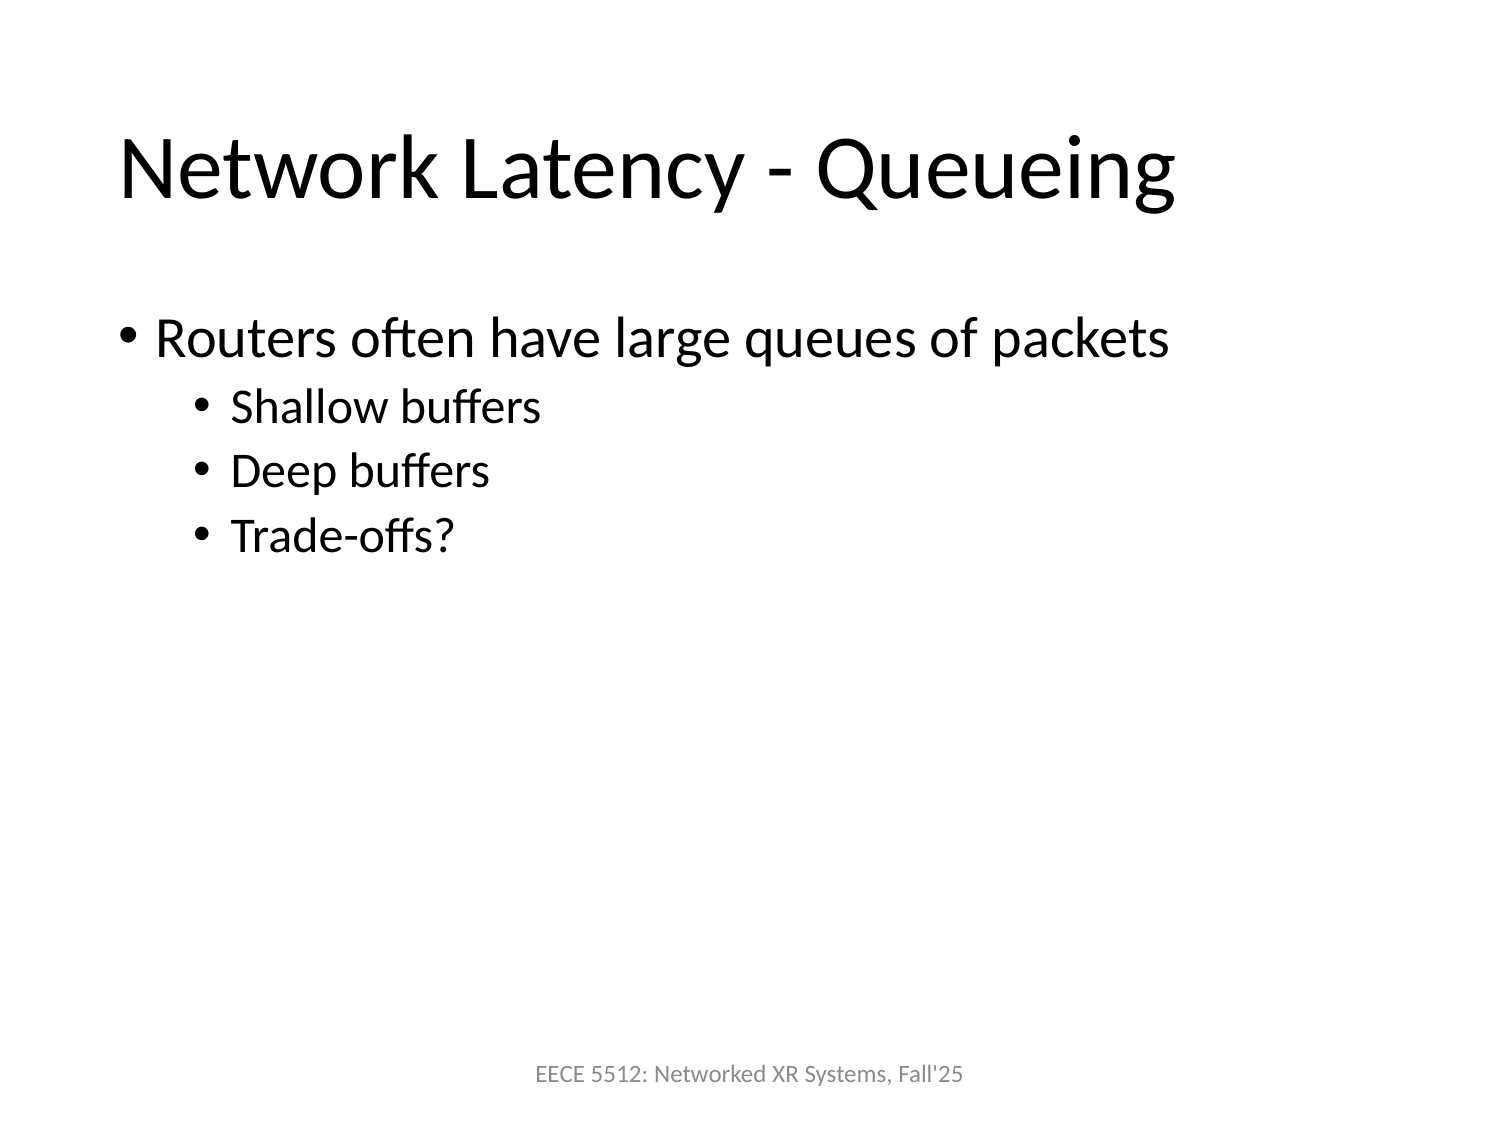

# Network Latency - Queueing
Routers often have large queues of packets
Shallow buffers
Deep buffers
Trade-offs?
EECE 5512: Networked XR Systems, Fall'25